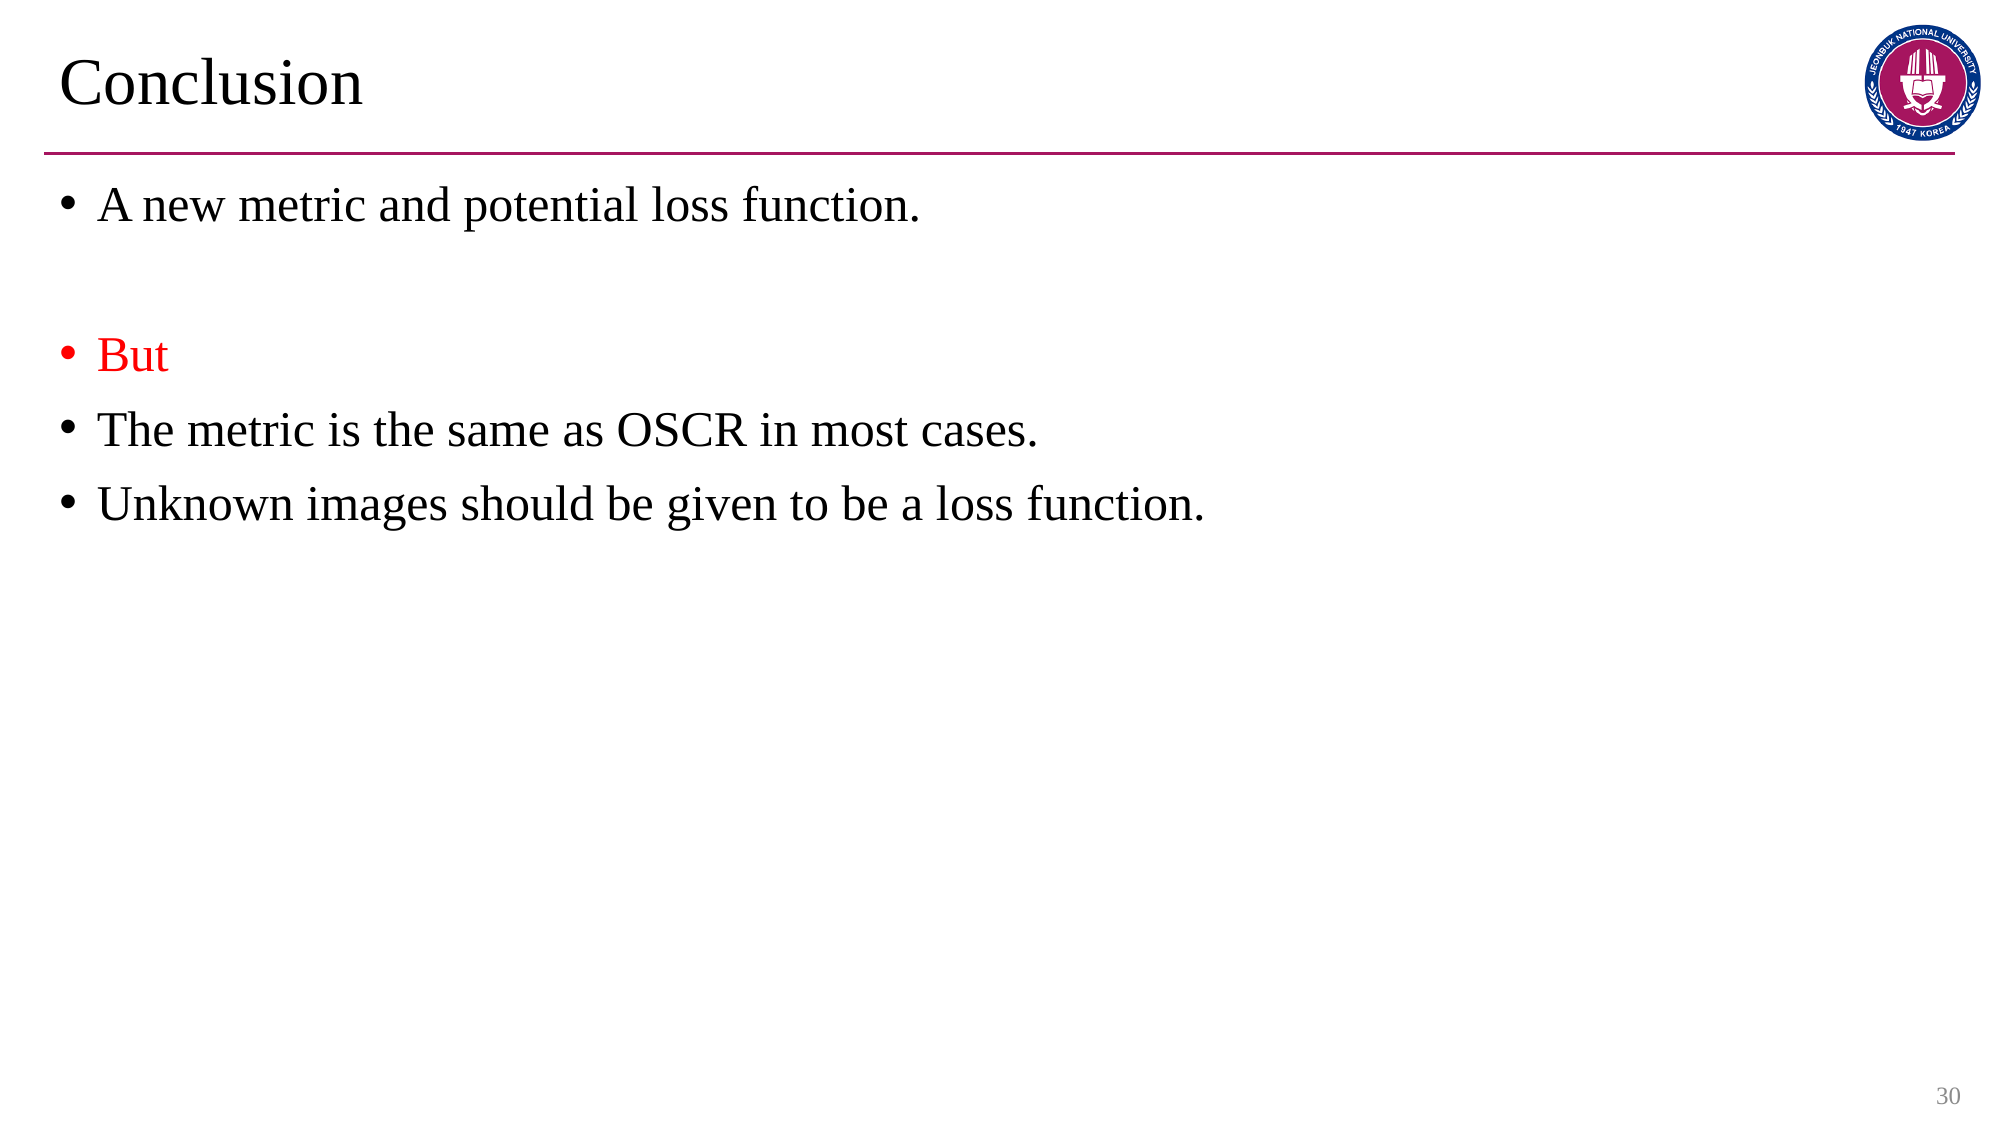

# Conclusion
A new metric and potential loss function.

But
The metric is the same as OSCR in most cases.
Unknown images should be given to be a loss function.
30